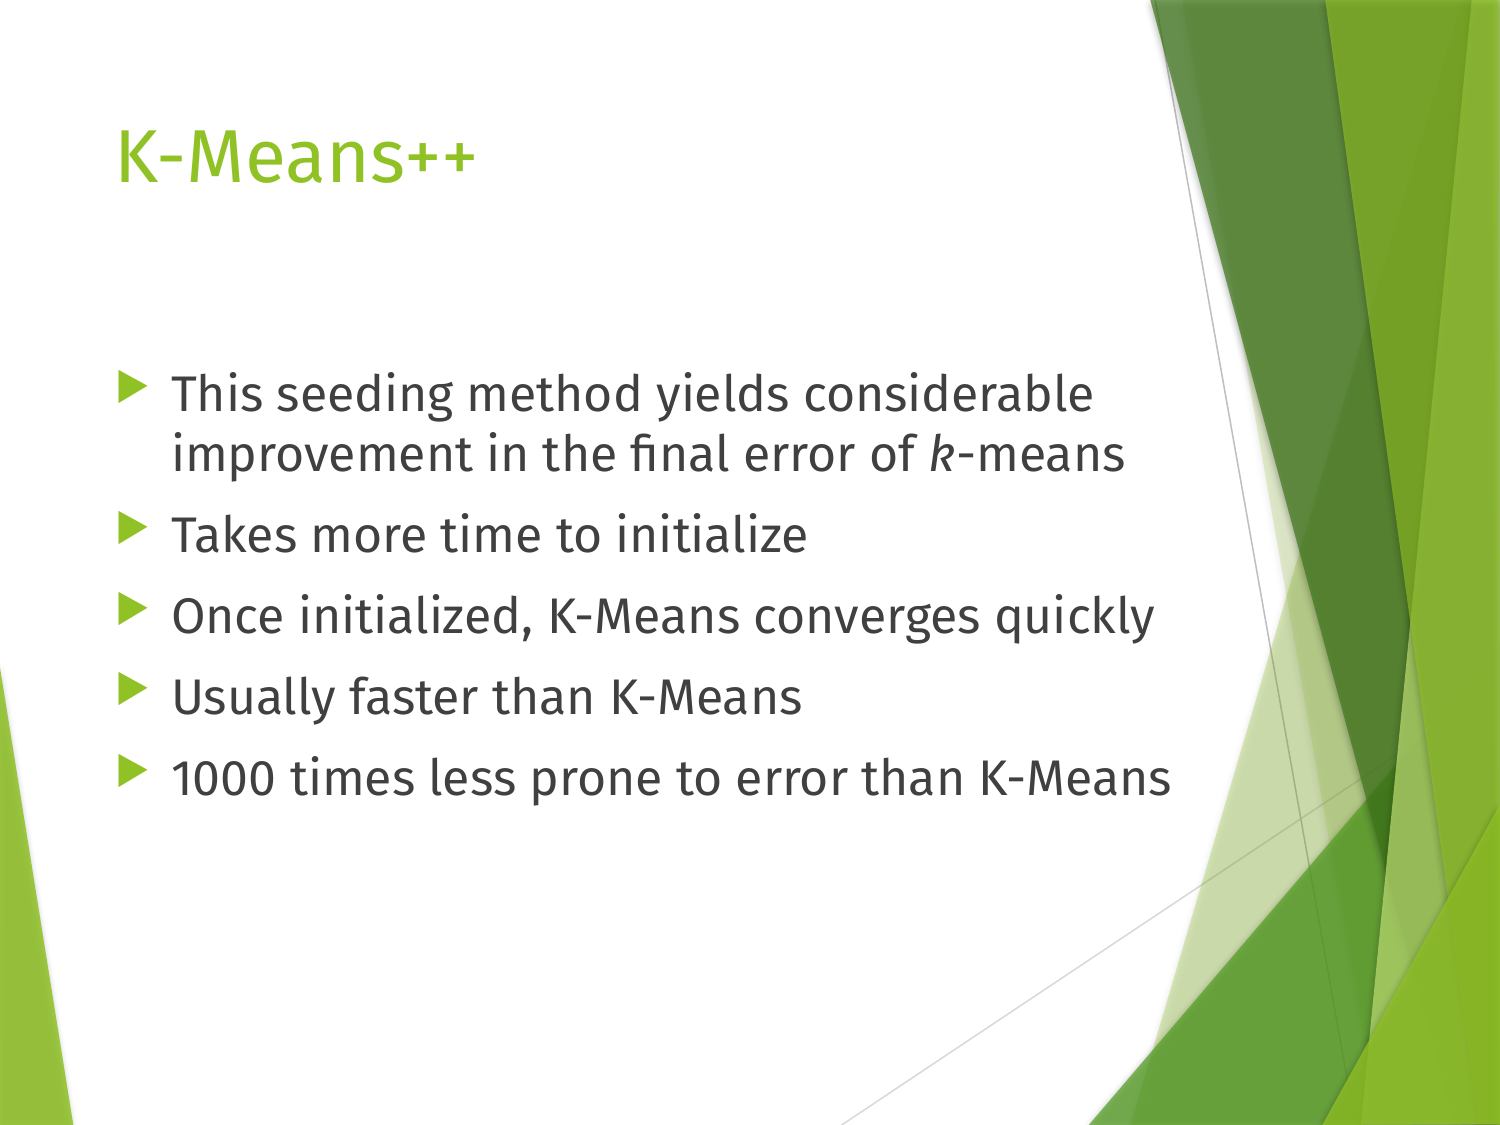

# K-Means++
This seeding method yields considerable improvement in the final error of k-means
Takes more time to initialize
Once initialized, K-Means converges quickly
Usually faster than K-Means
1000 times less prone to error than K-Means